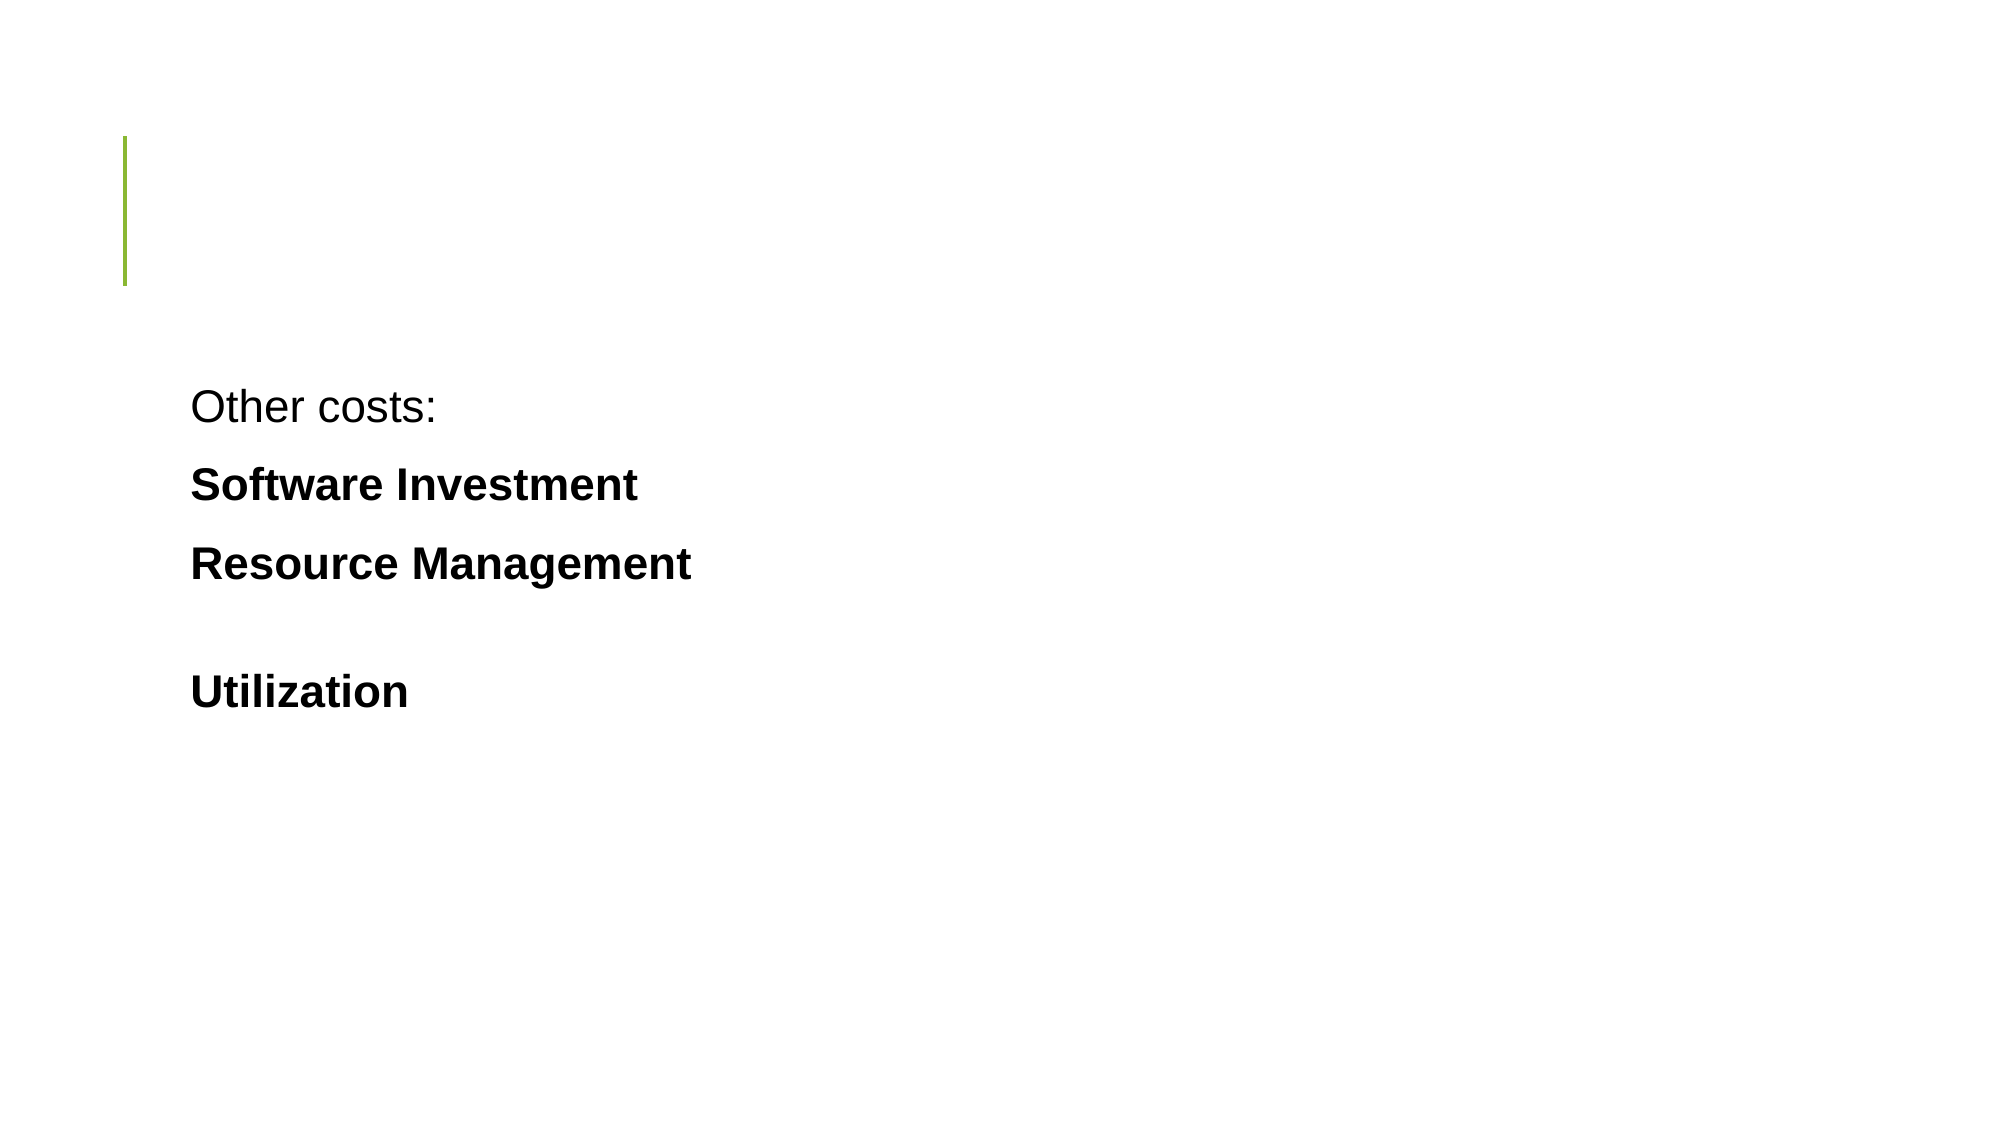

#
Other costs:
Software Investment
Resource Management
Utilization